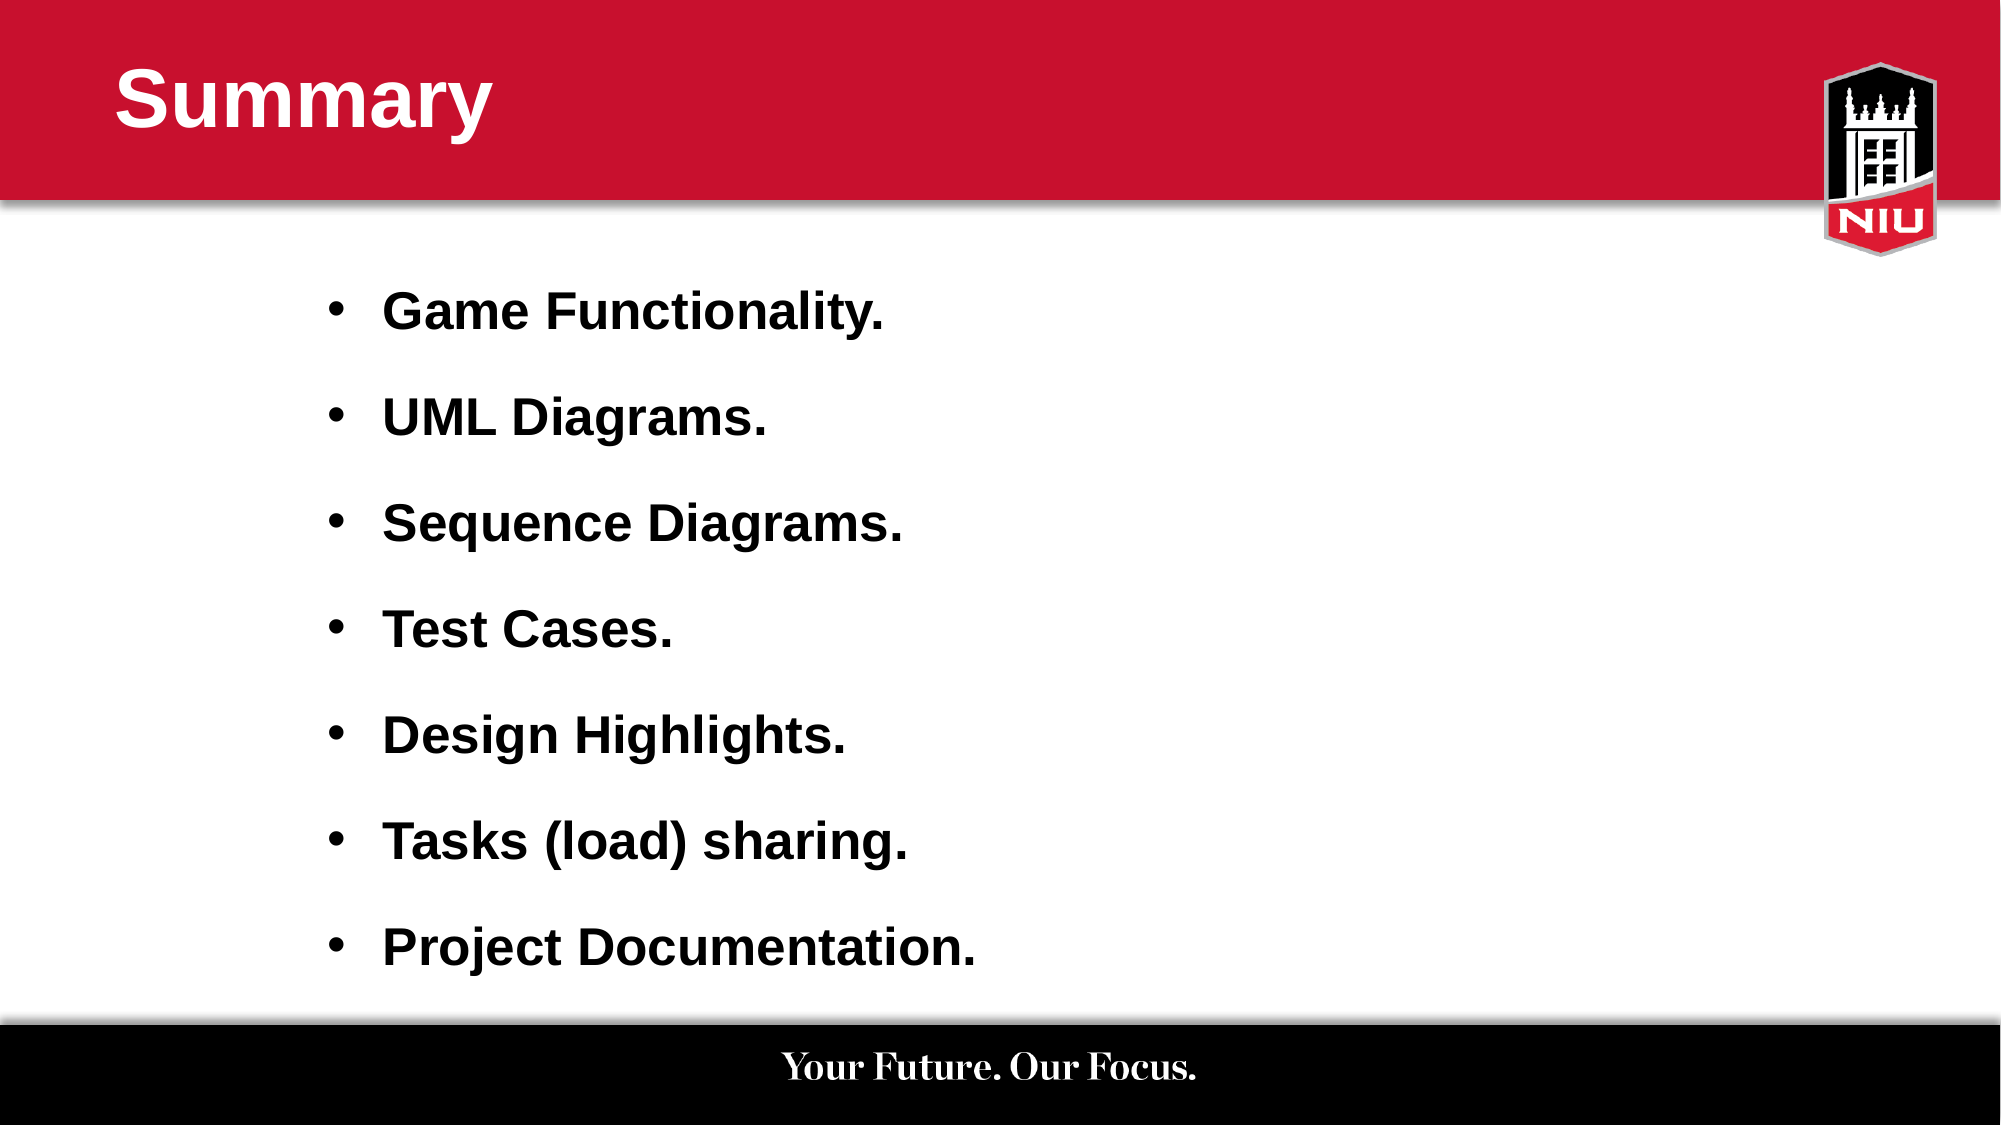

# Summary
Game Functionality.
UML Diagrams.
Sequence Diagrams.
Test Cases.
Design Highlights.
Tasks (load) sharing.
Project Documentation.